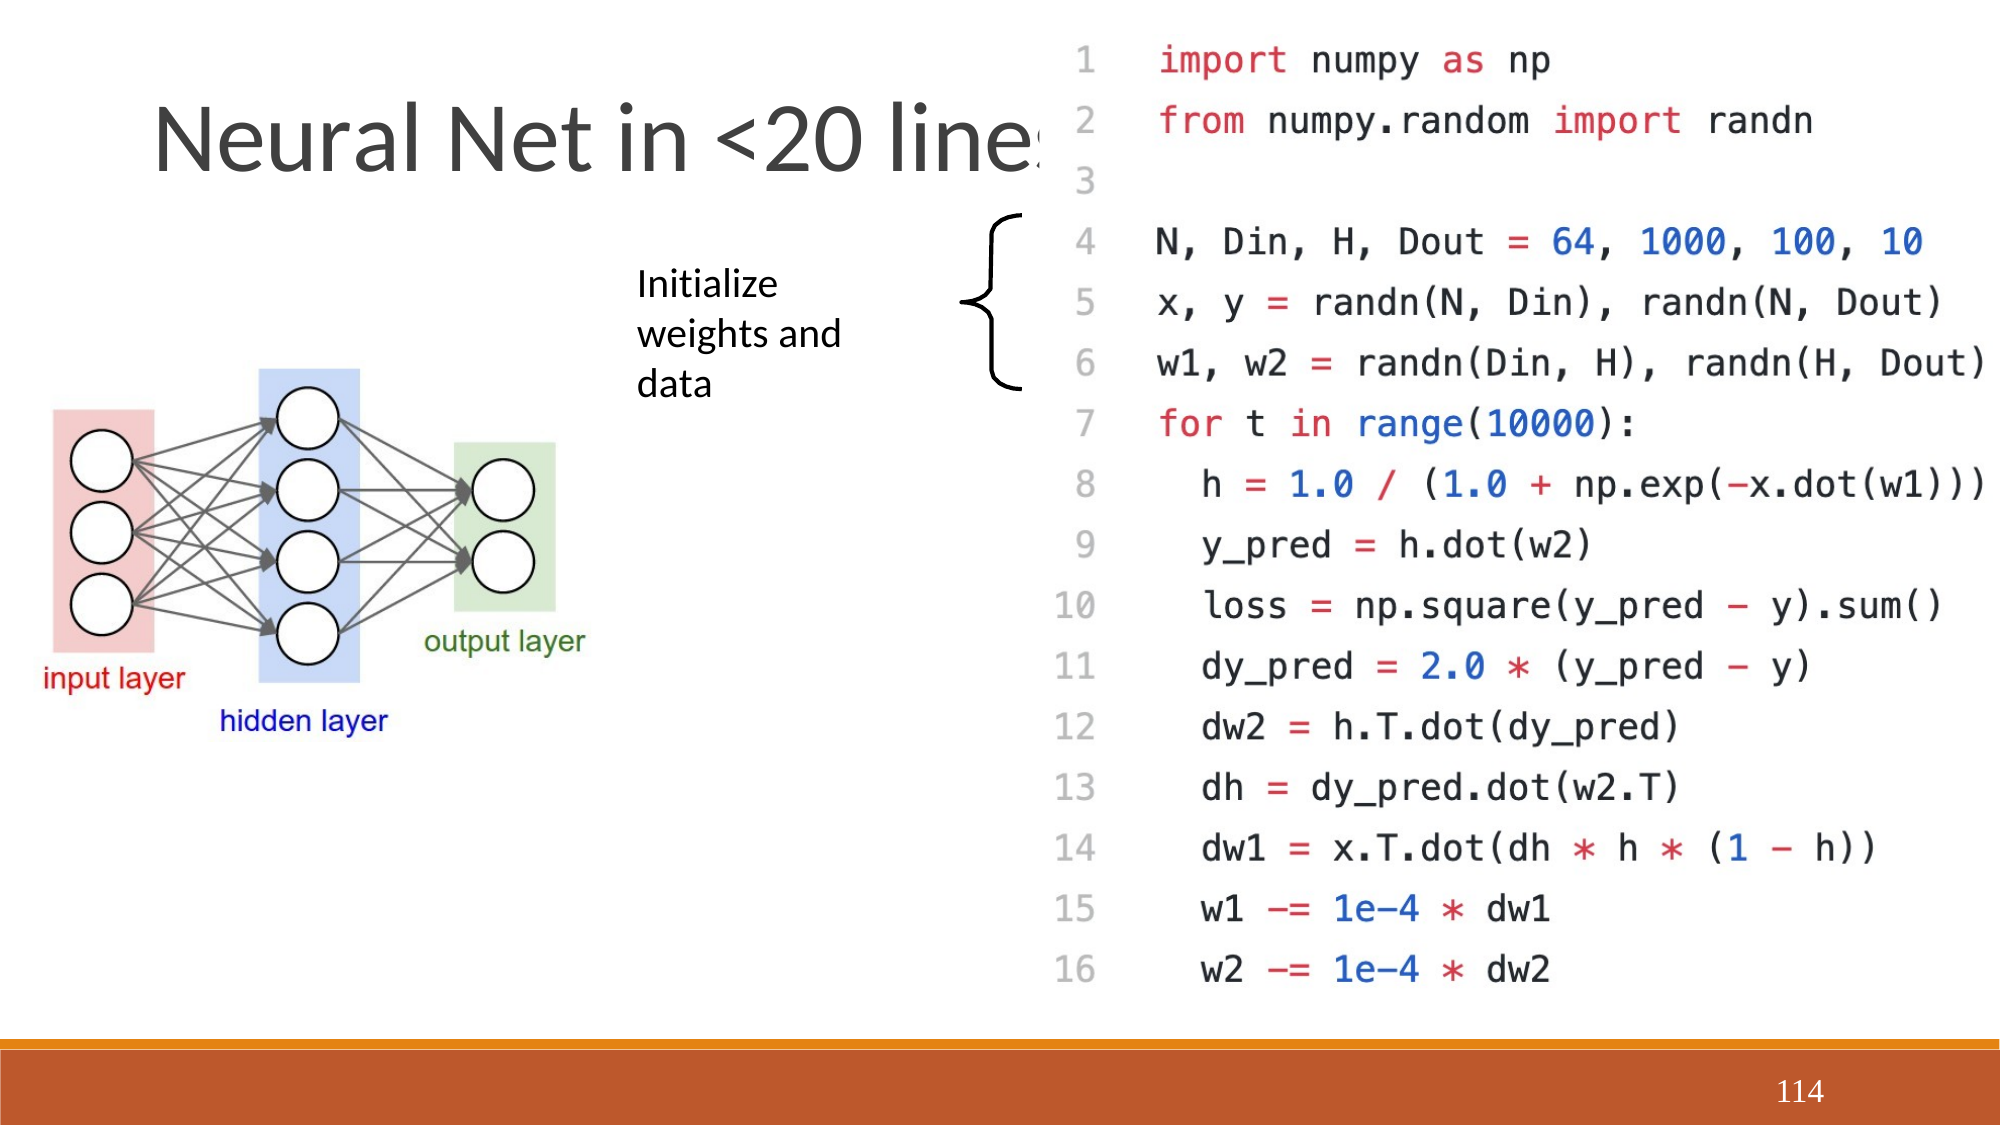

Neural Net in <20 lines!

Initialize weights and data

114